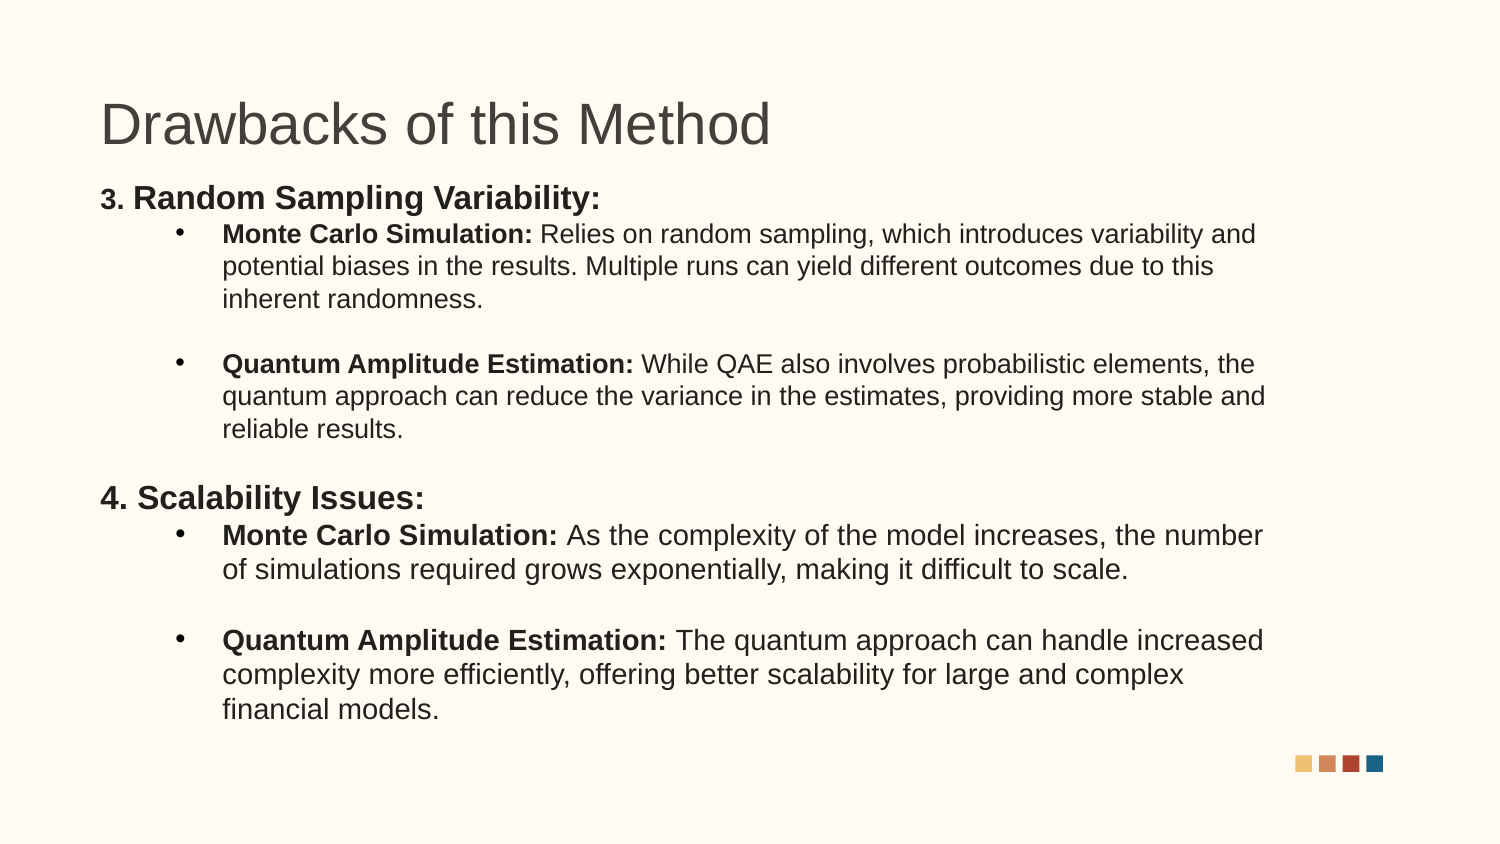

# Drawbacks of this Method
3. Random Sampling Variability:
Monte Carlo Simulation: Relies on random sampling, which introduces variability and potential biases in the results. Multiple runs can yield different outcomes due to this inherent randomness.

Quantum Amplitude Estimation: While QAE also involves probabilistic elements, the quantum approach can reduce the variance in the estimates, providing more stable and reliable results.

4. Scalability Issues:
Monte Carlo Simulation: As the complexity of the model increases, the number of simulations required grows exponentially, making it difficult to scale.

Quantum Amplitude Estimation: The quantum approach can handle increased complexity more efficiently, offering better scalability for large and complex financial models.